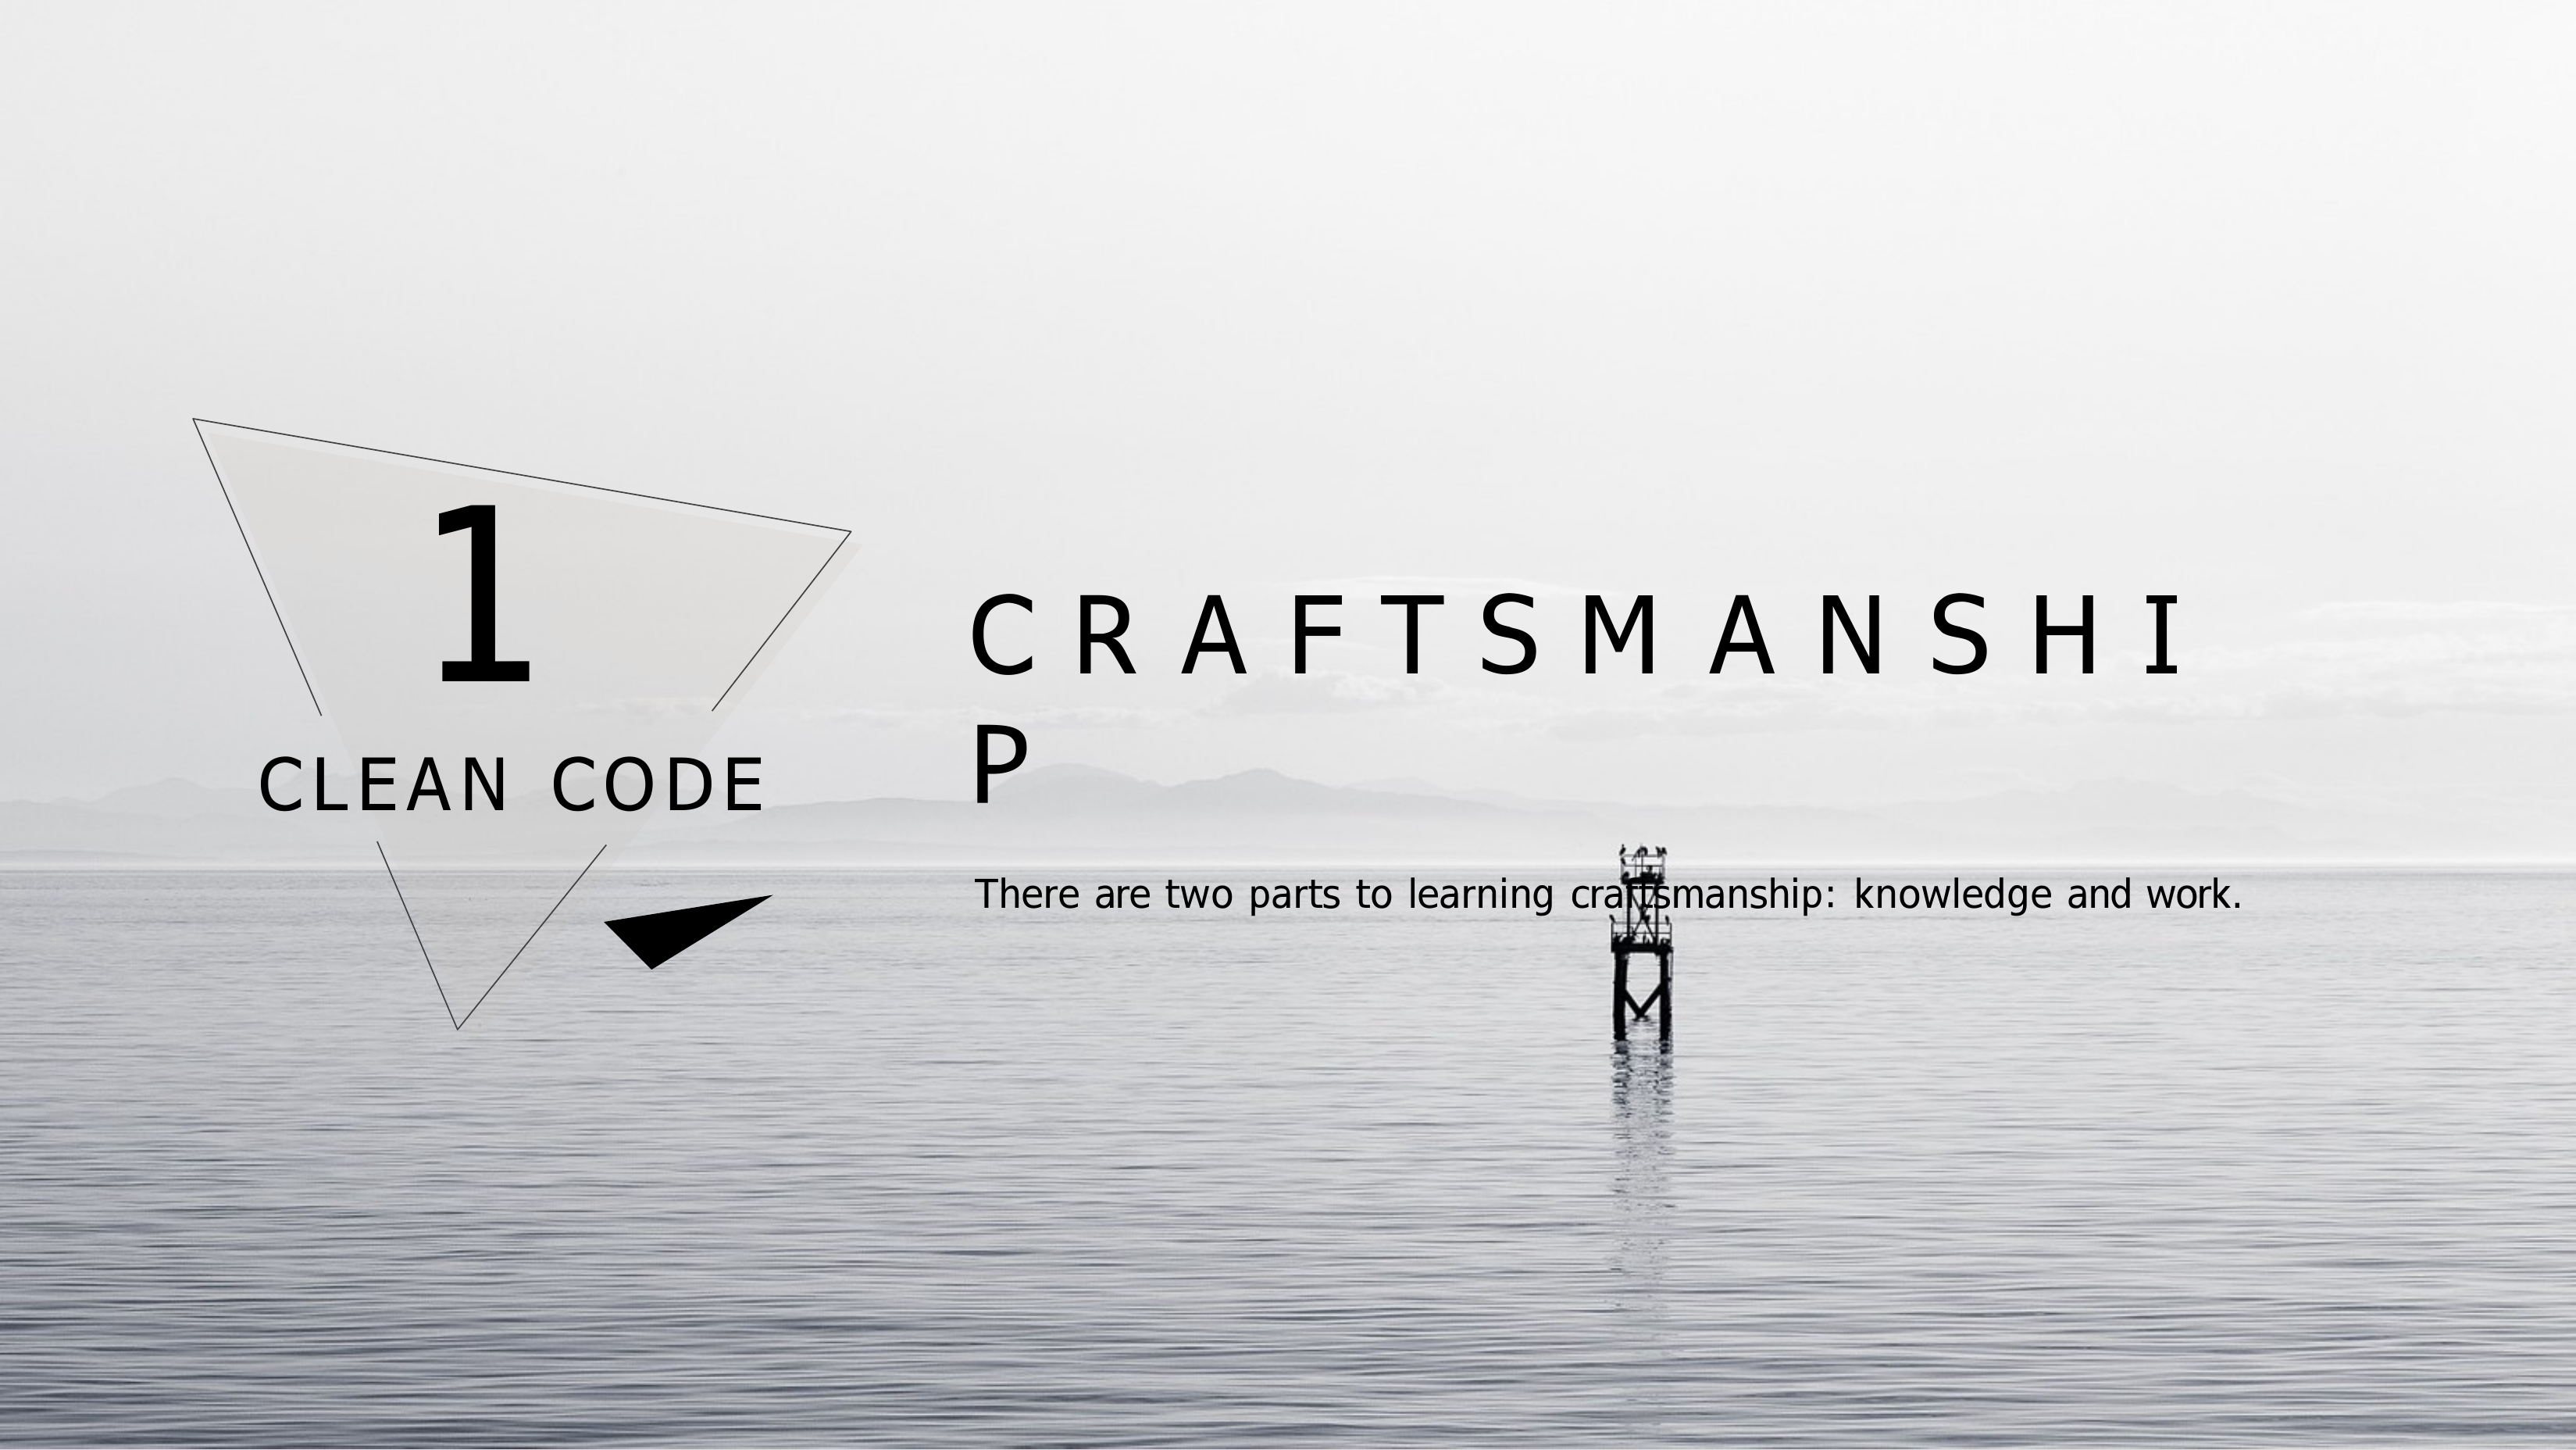

# 1
CLEAN CODE
C R A F T S M A N S H I P
There are two parts to learning craftsmanship: knowledge and work.